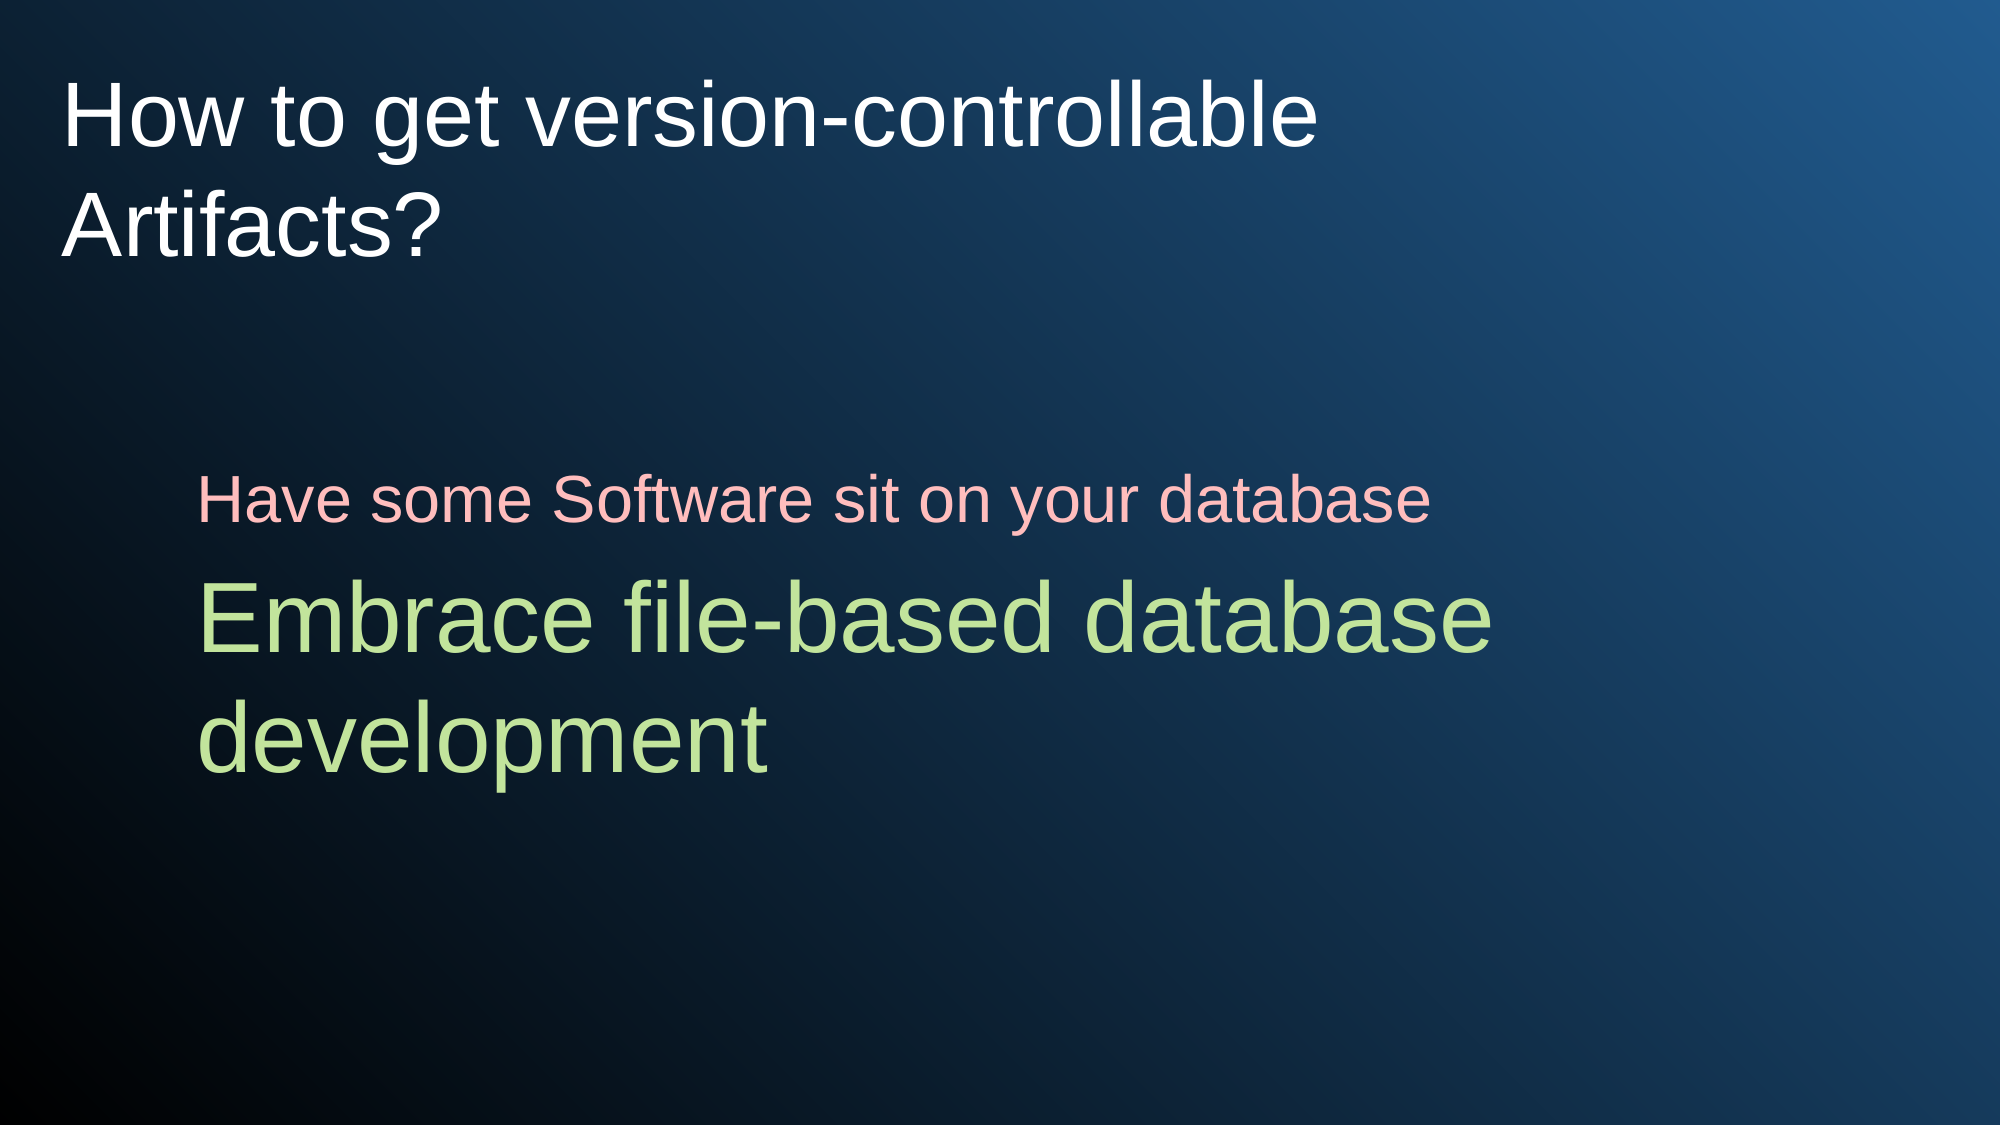

How to get version-controllable Artifacts?
Have some Software sit on your database
Embrace file-based database development